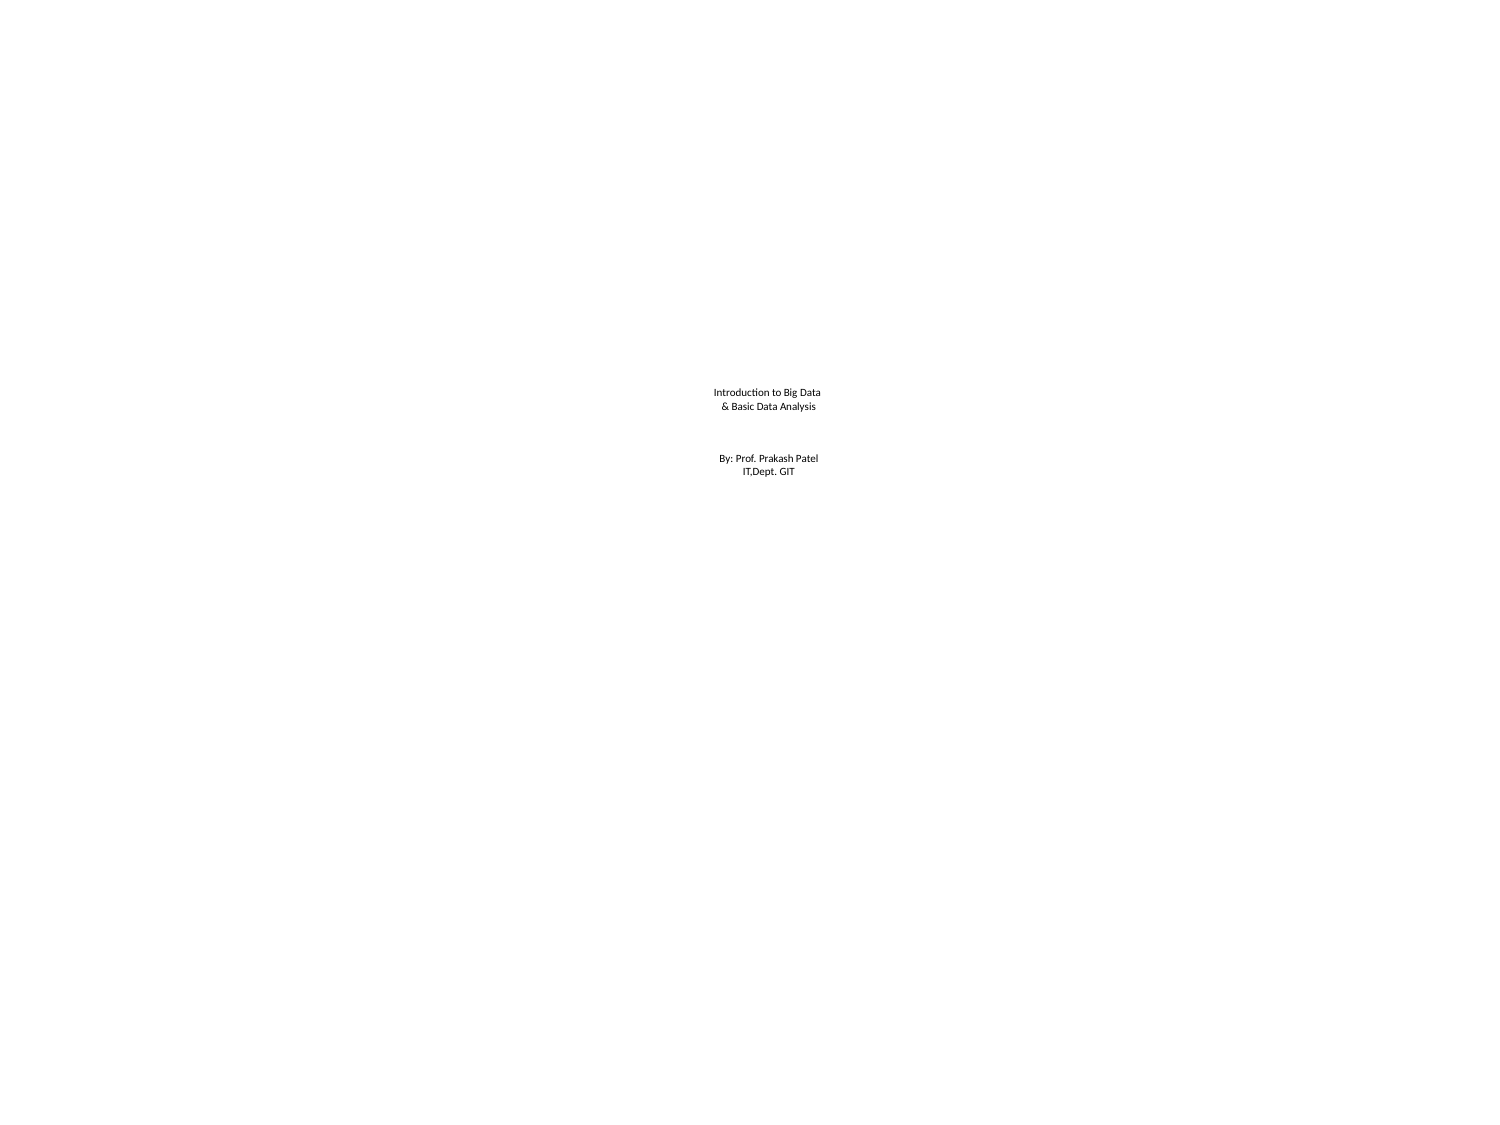

# Introduction to Big Data & Basic Data Analysis By: Prof. Prakash Patel IT,Dept. GIT